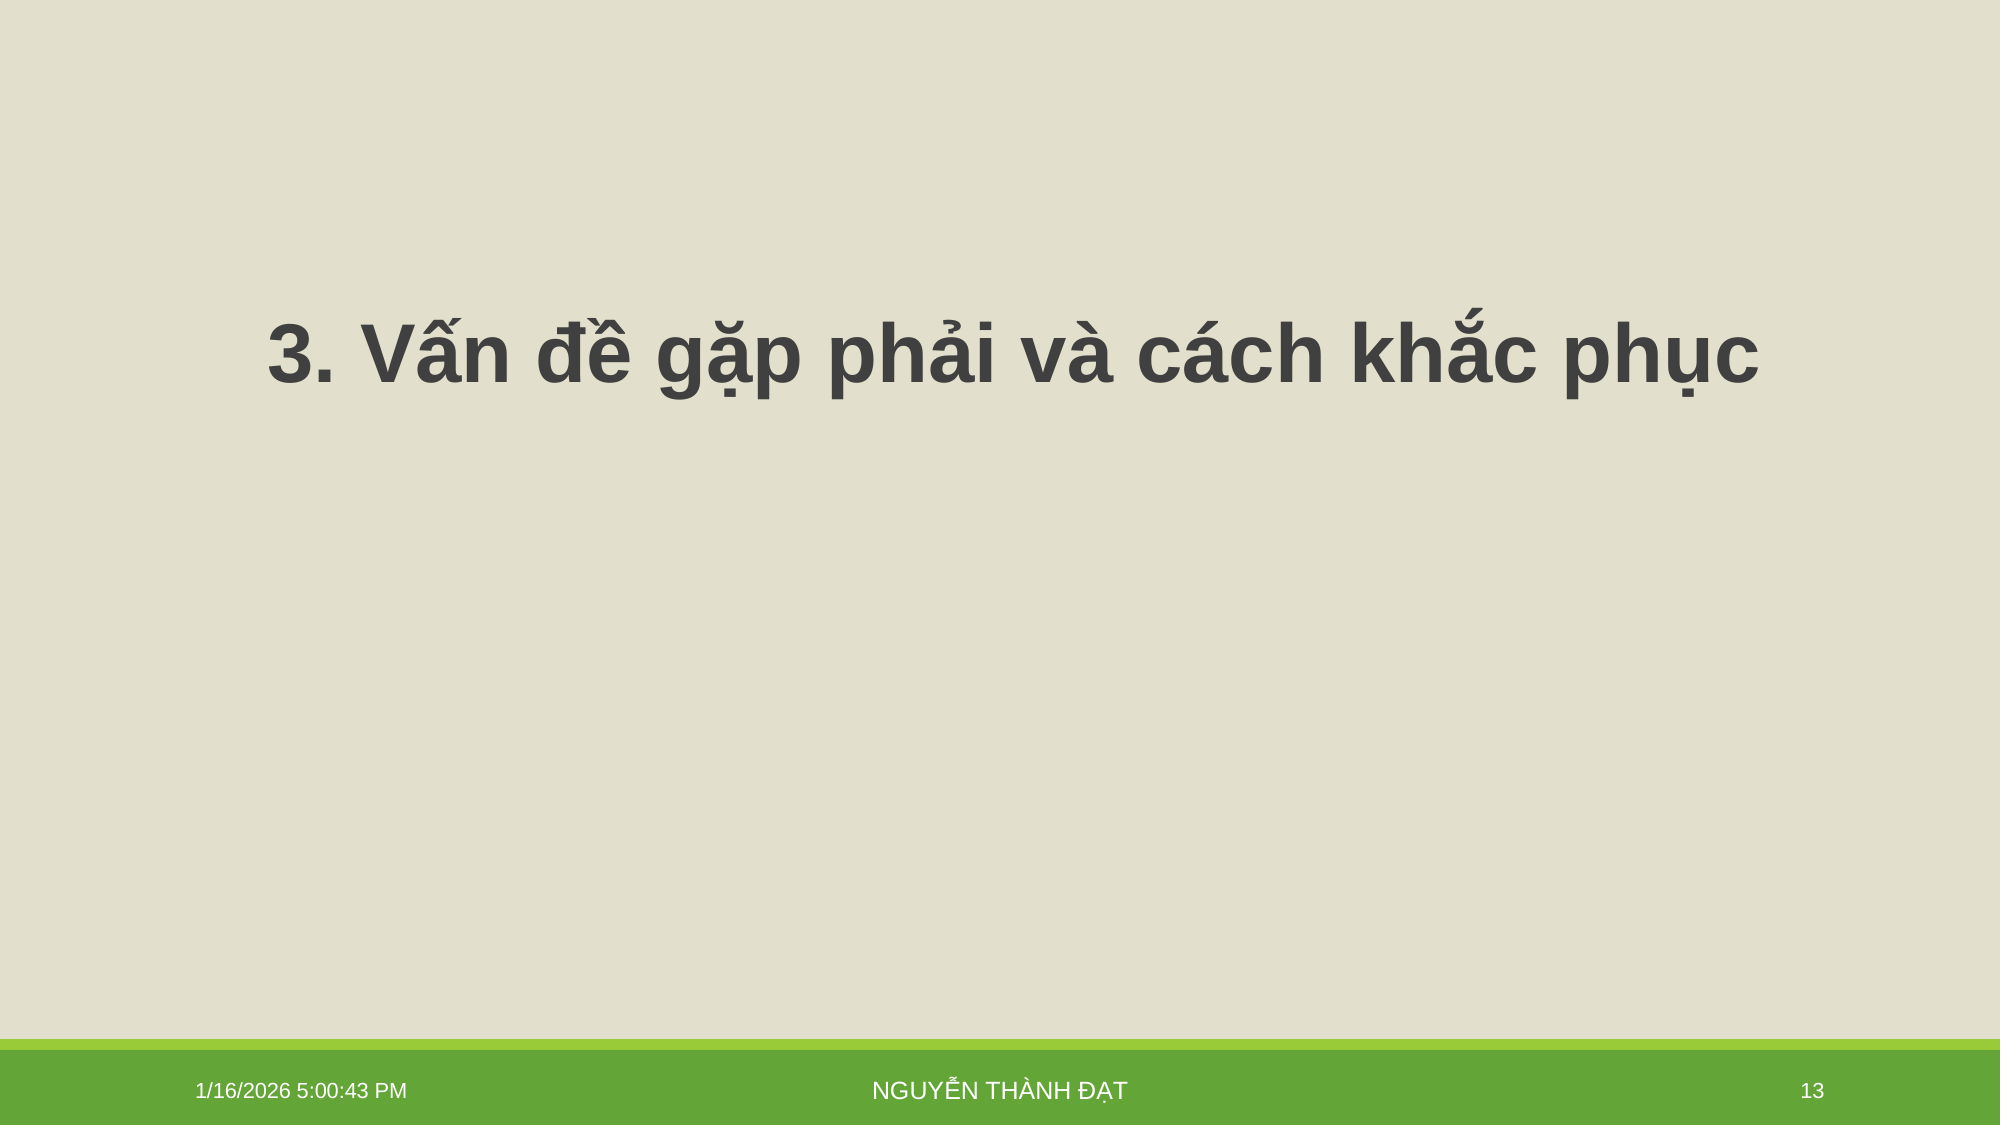

3. Vấn đề gặp phải và cách khắc phục
1/16/2026 5:00:43 PM
Nguyễn Thành Đạt
13